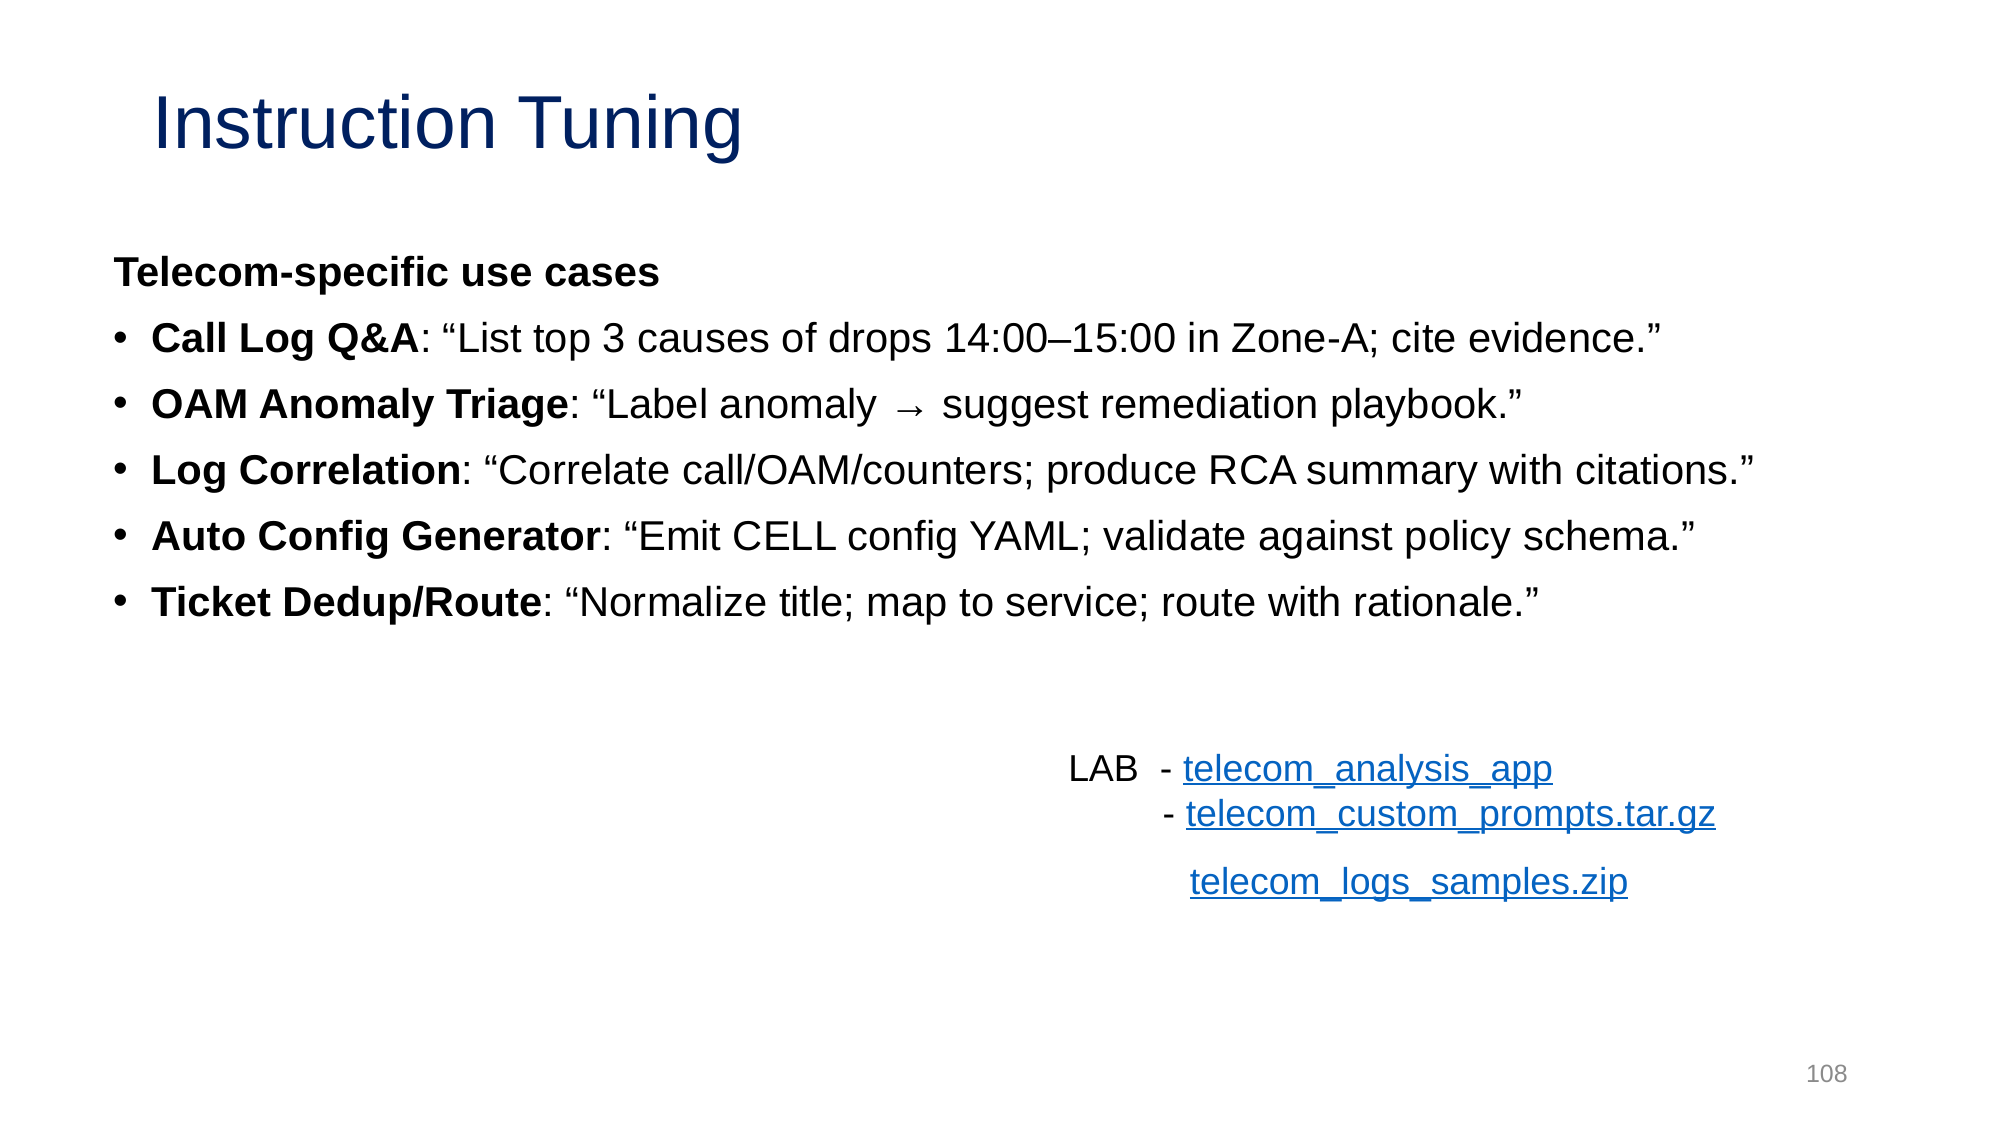

# Instruction Tuning
Telecom-specific use cases
Call Log Q&A: “List top 3 causes of drops 14:00–15:00 in Zone-A; cite evidence.”
OAM Anomaly Triage: “Label anomaly → suggest remediation playbook.”
Log Correlation: “Correlate call/OAM/counters; produce RCA summary with citations.”
Auto Config Generator: “Emit CELL config YAML; validate against policy schema.”
Ticket Dedup/Route: “Normalize title; map to service; route with rationale.”
LAB  - telecom_analysis_app
         - telecom_custom_prompts.tar.gz
telecom_logs_samples.zip
108